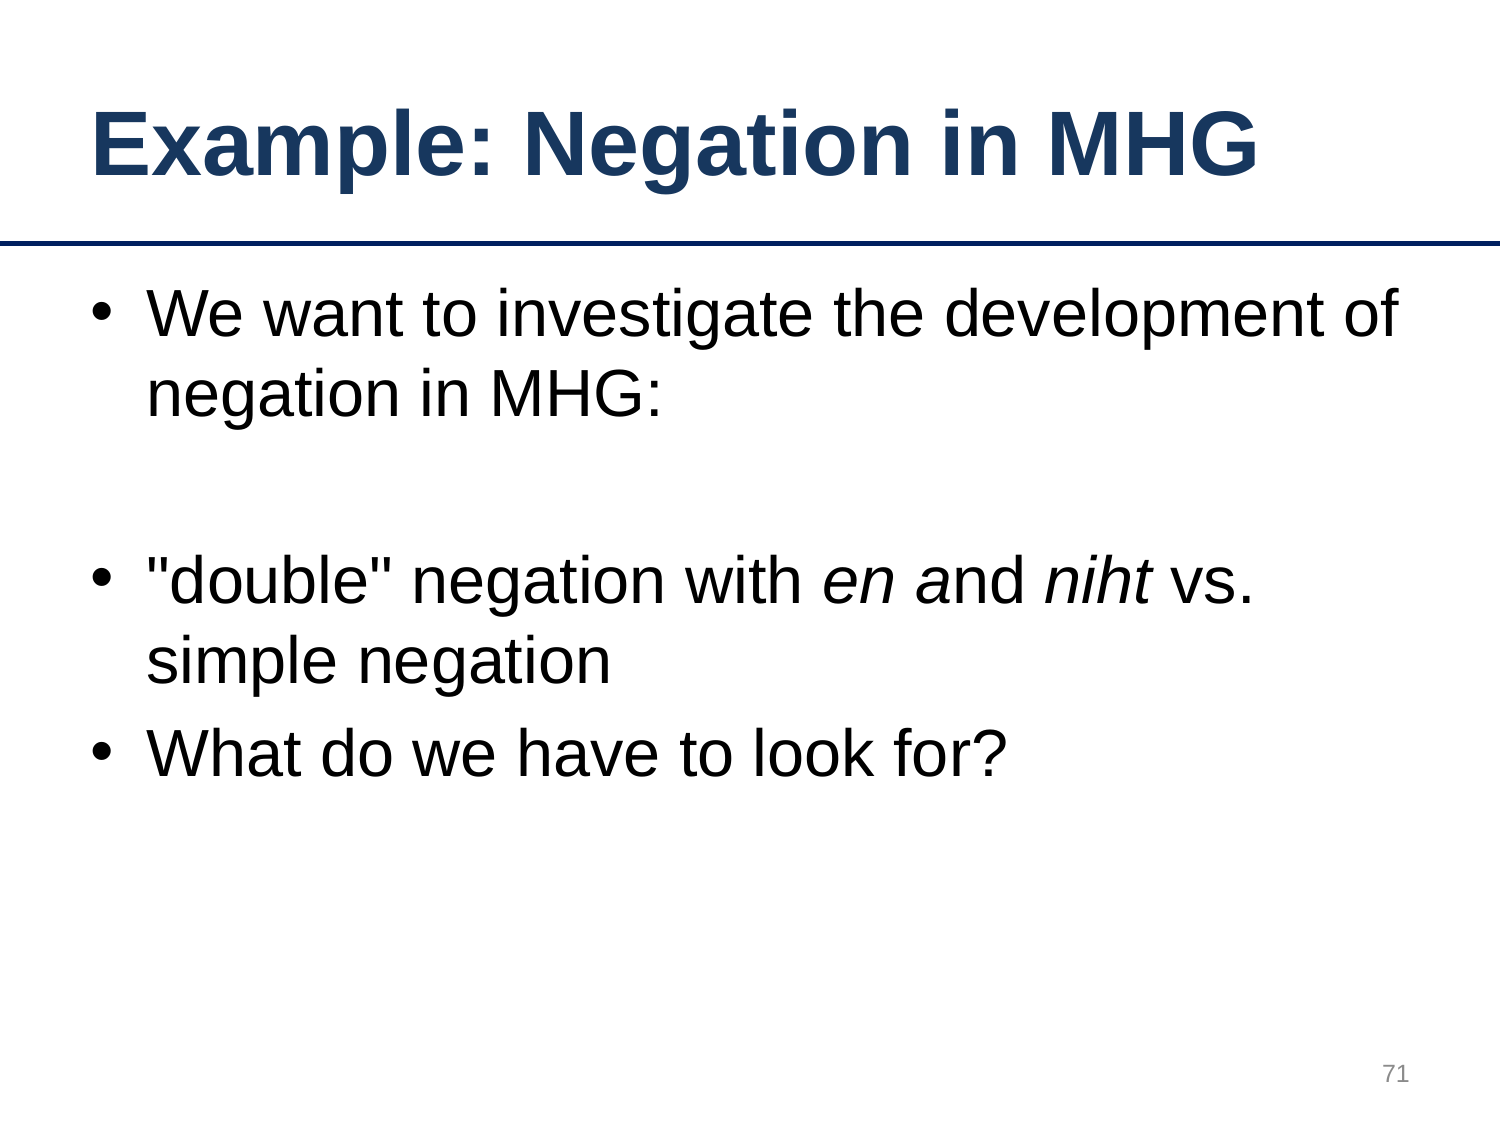

# Example: Negation in MHG
We want to investigate the development of negation in MHG:

"double" negation with en and niht vs. simple negation
What do we have to look for?
71